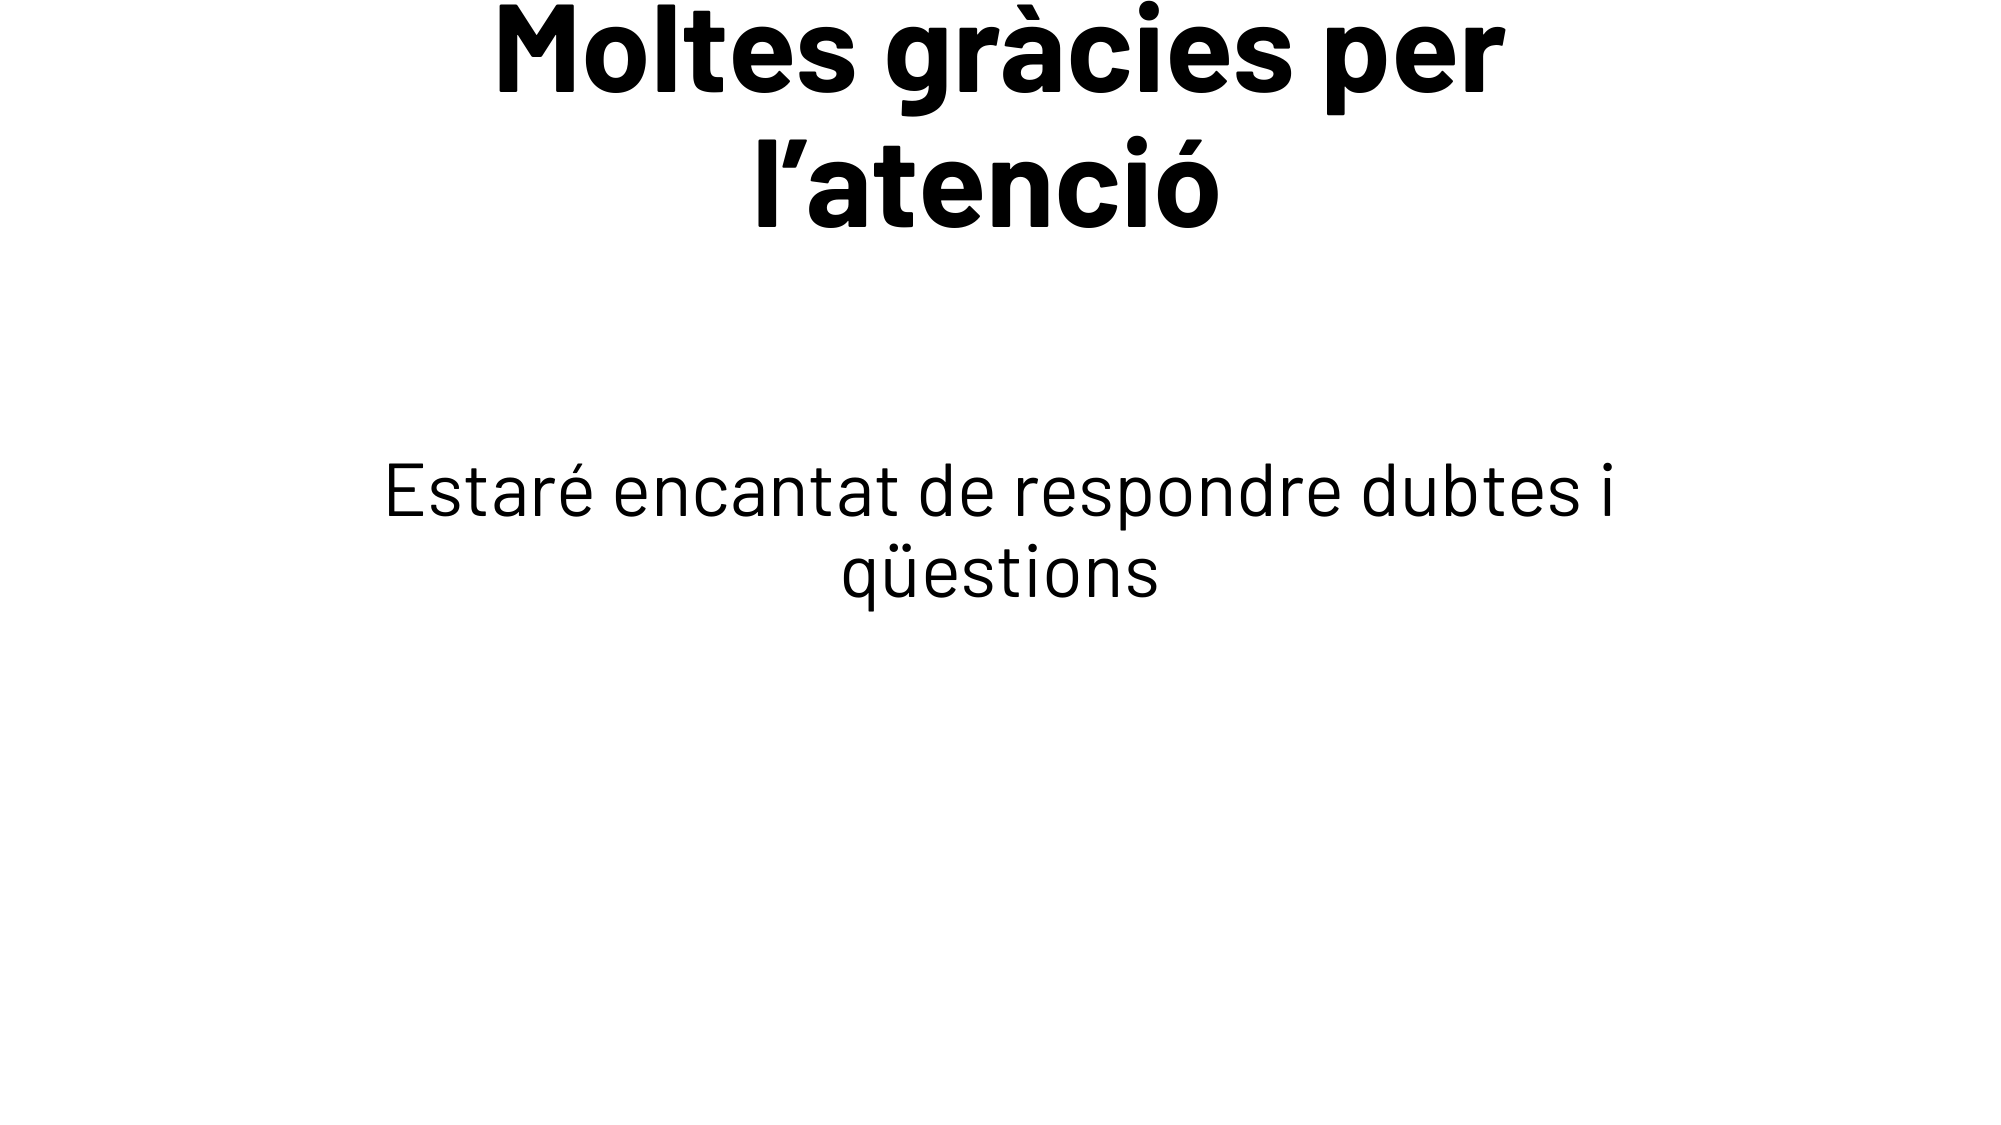

# Moltes gràcies per l’atenció
Estaré encantat de respondre dubtes i qüestions